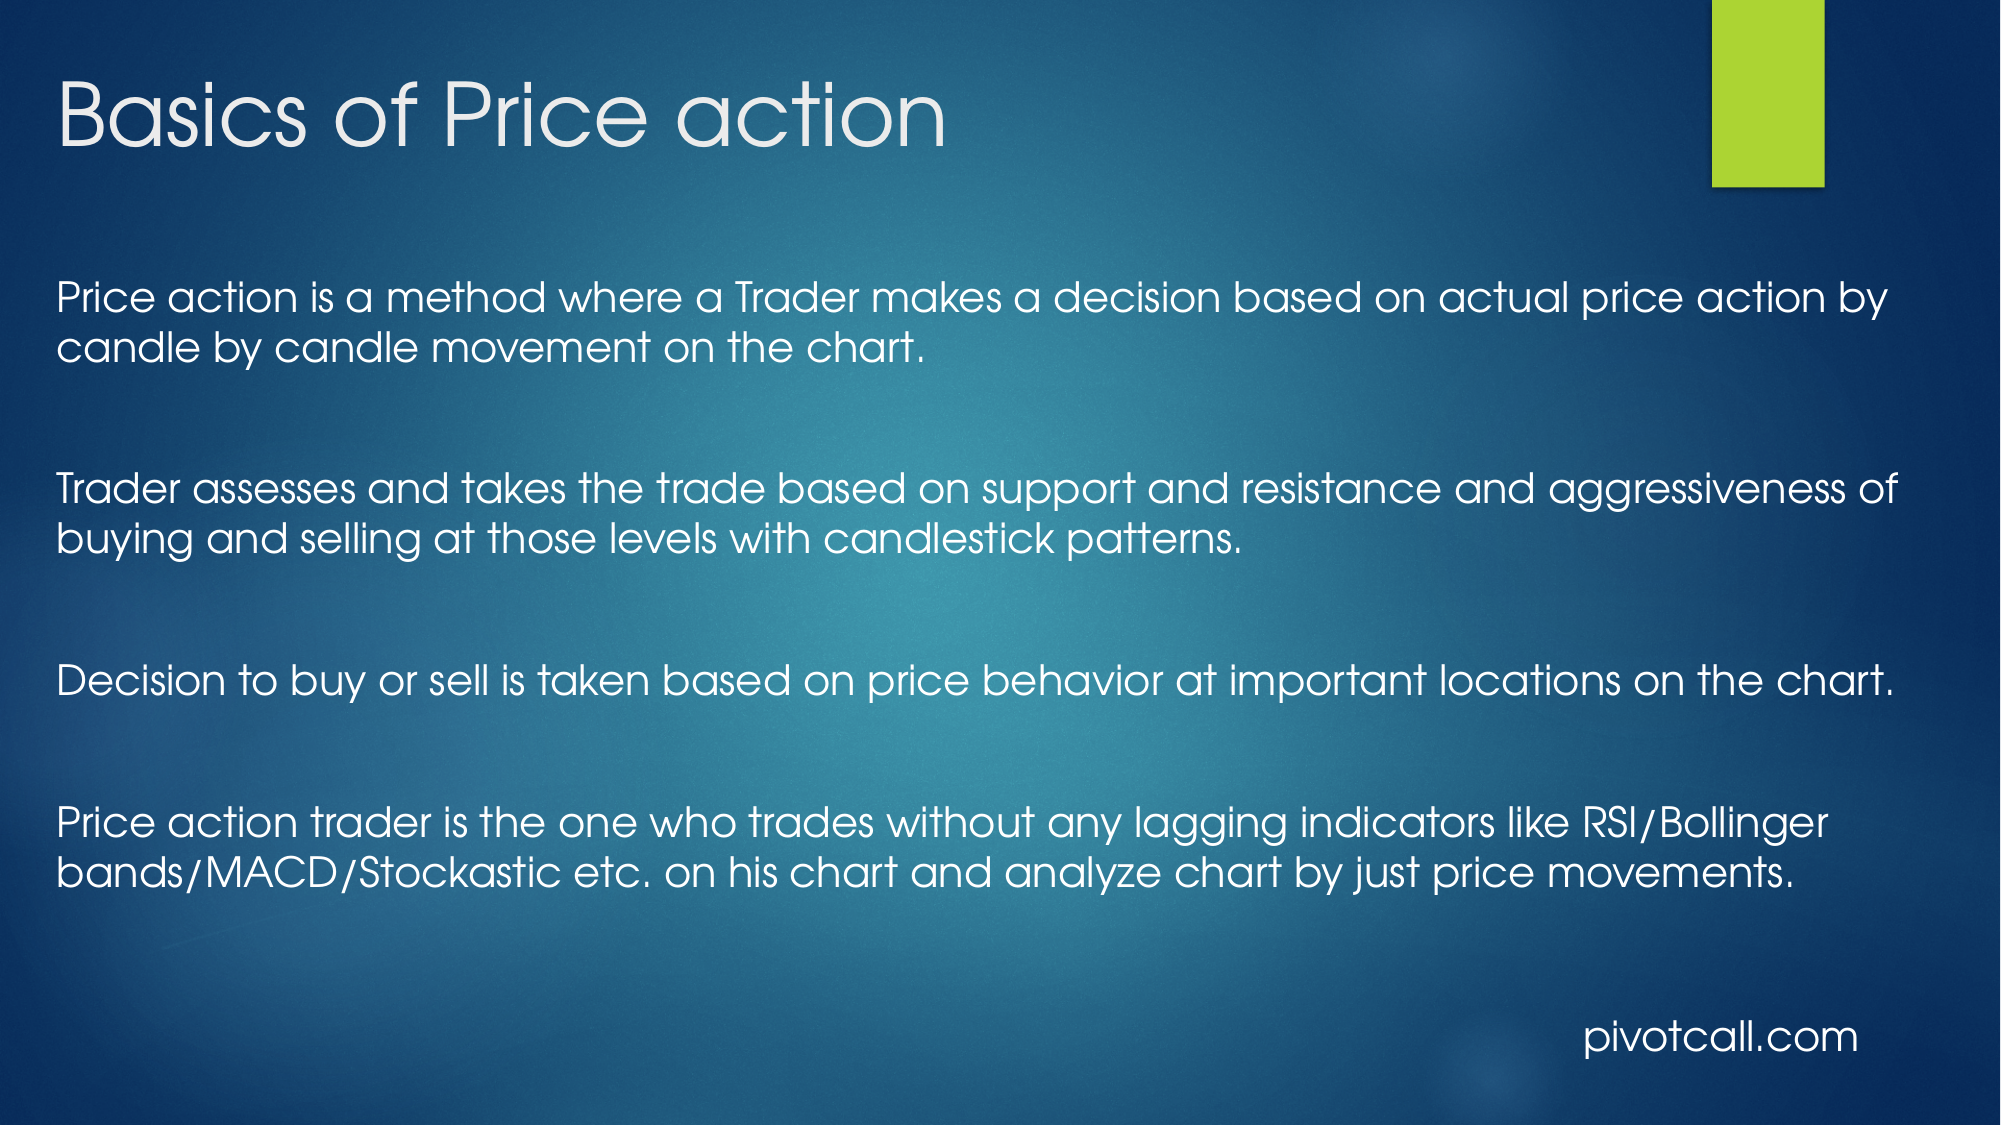

# Basics of Price action
Price action is a method where a Trader makes a decision based on actual price action by  candle by candle movement on the chart.

Trader assesses and takes the trade based on support and resistance and aggressiveness of buying and selling at those levels with candlestick patterns.

Decision to buy or sell is taken based on price behavior at important locations on the chart.

Price action trader is the one who trades without any lagging indicators like RSI/Bollinger bands/MACD/Stockastic etc. on his chart and analyze chart by just price movements.

pivotcall.com